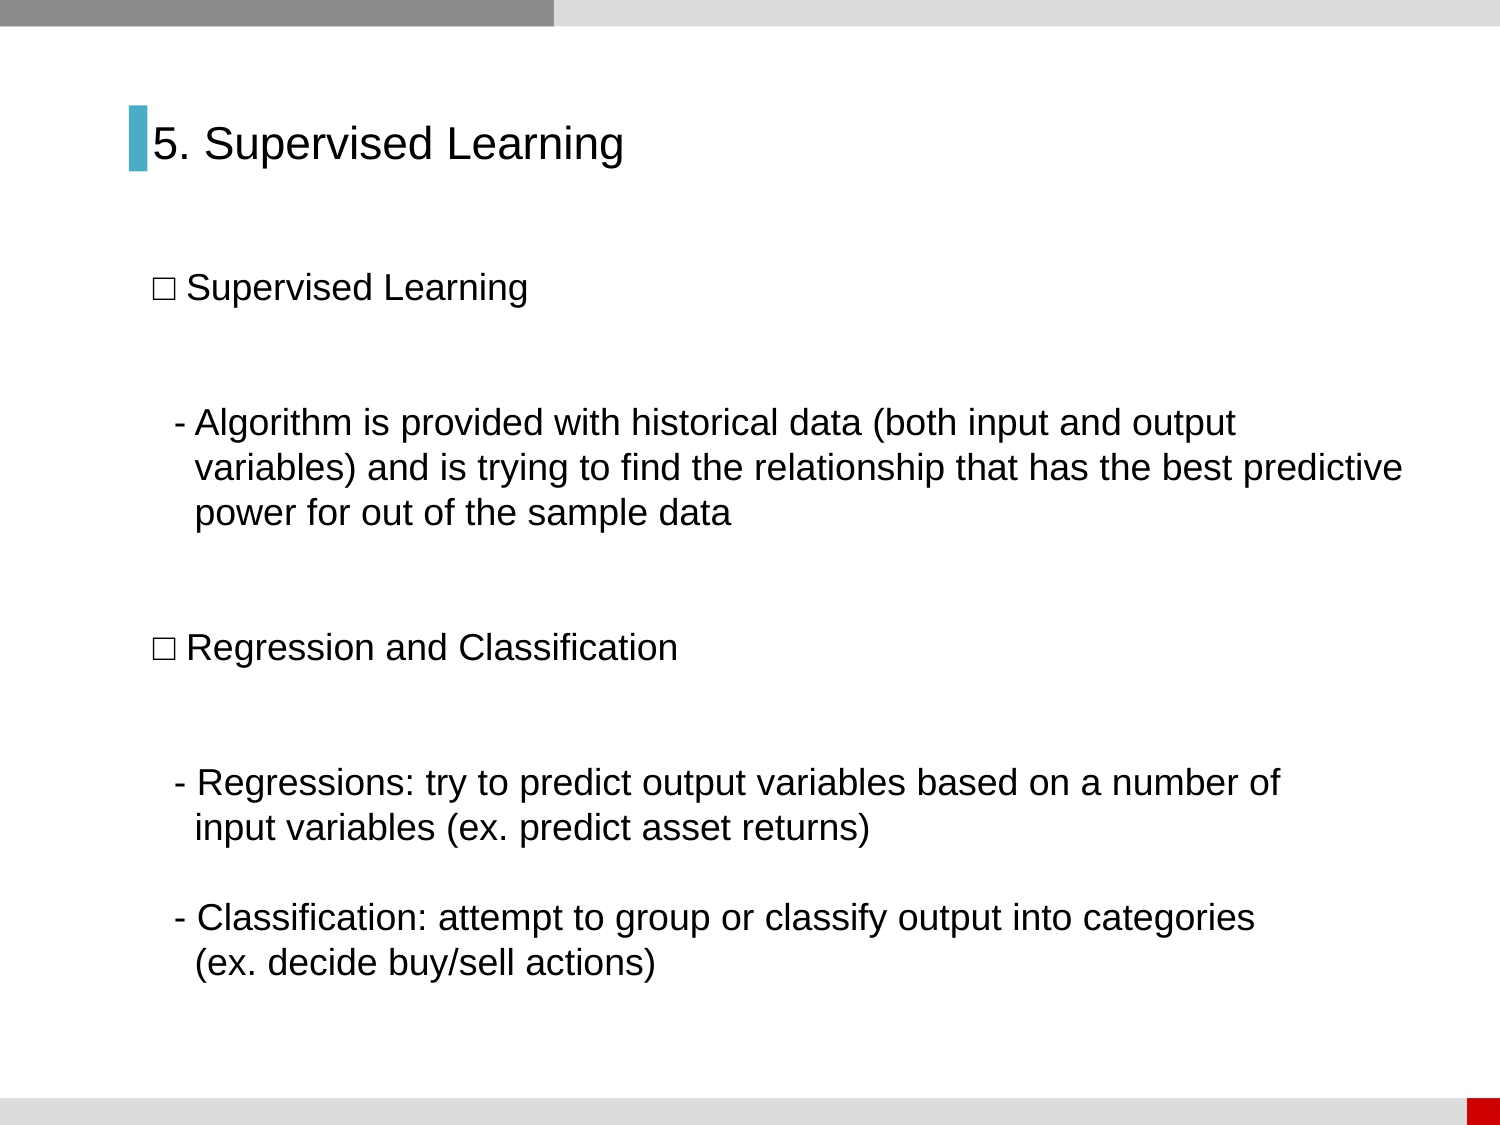

5. Supervised Learning

□ Supervised Learning

  - Algorithm is provided with historical data (both input and output
    variables) and is trying to find the relationship that has the best predictive
    power for out of the sample data

□ Regression and Classification

  - Regressions: try to predict output variables based on a number of
    input variables (ex. predict asset returns)

  - Classification: attempt to group or classify output into categories
    (ex. decide buy/sell actions)